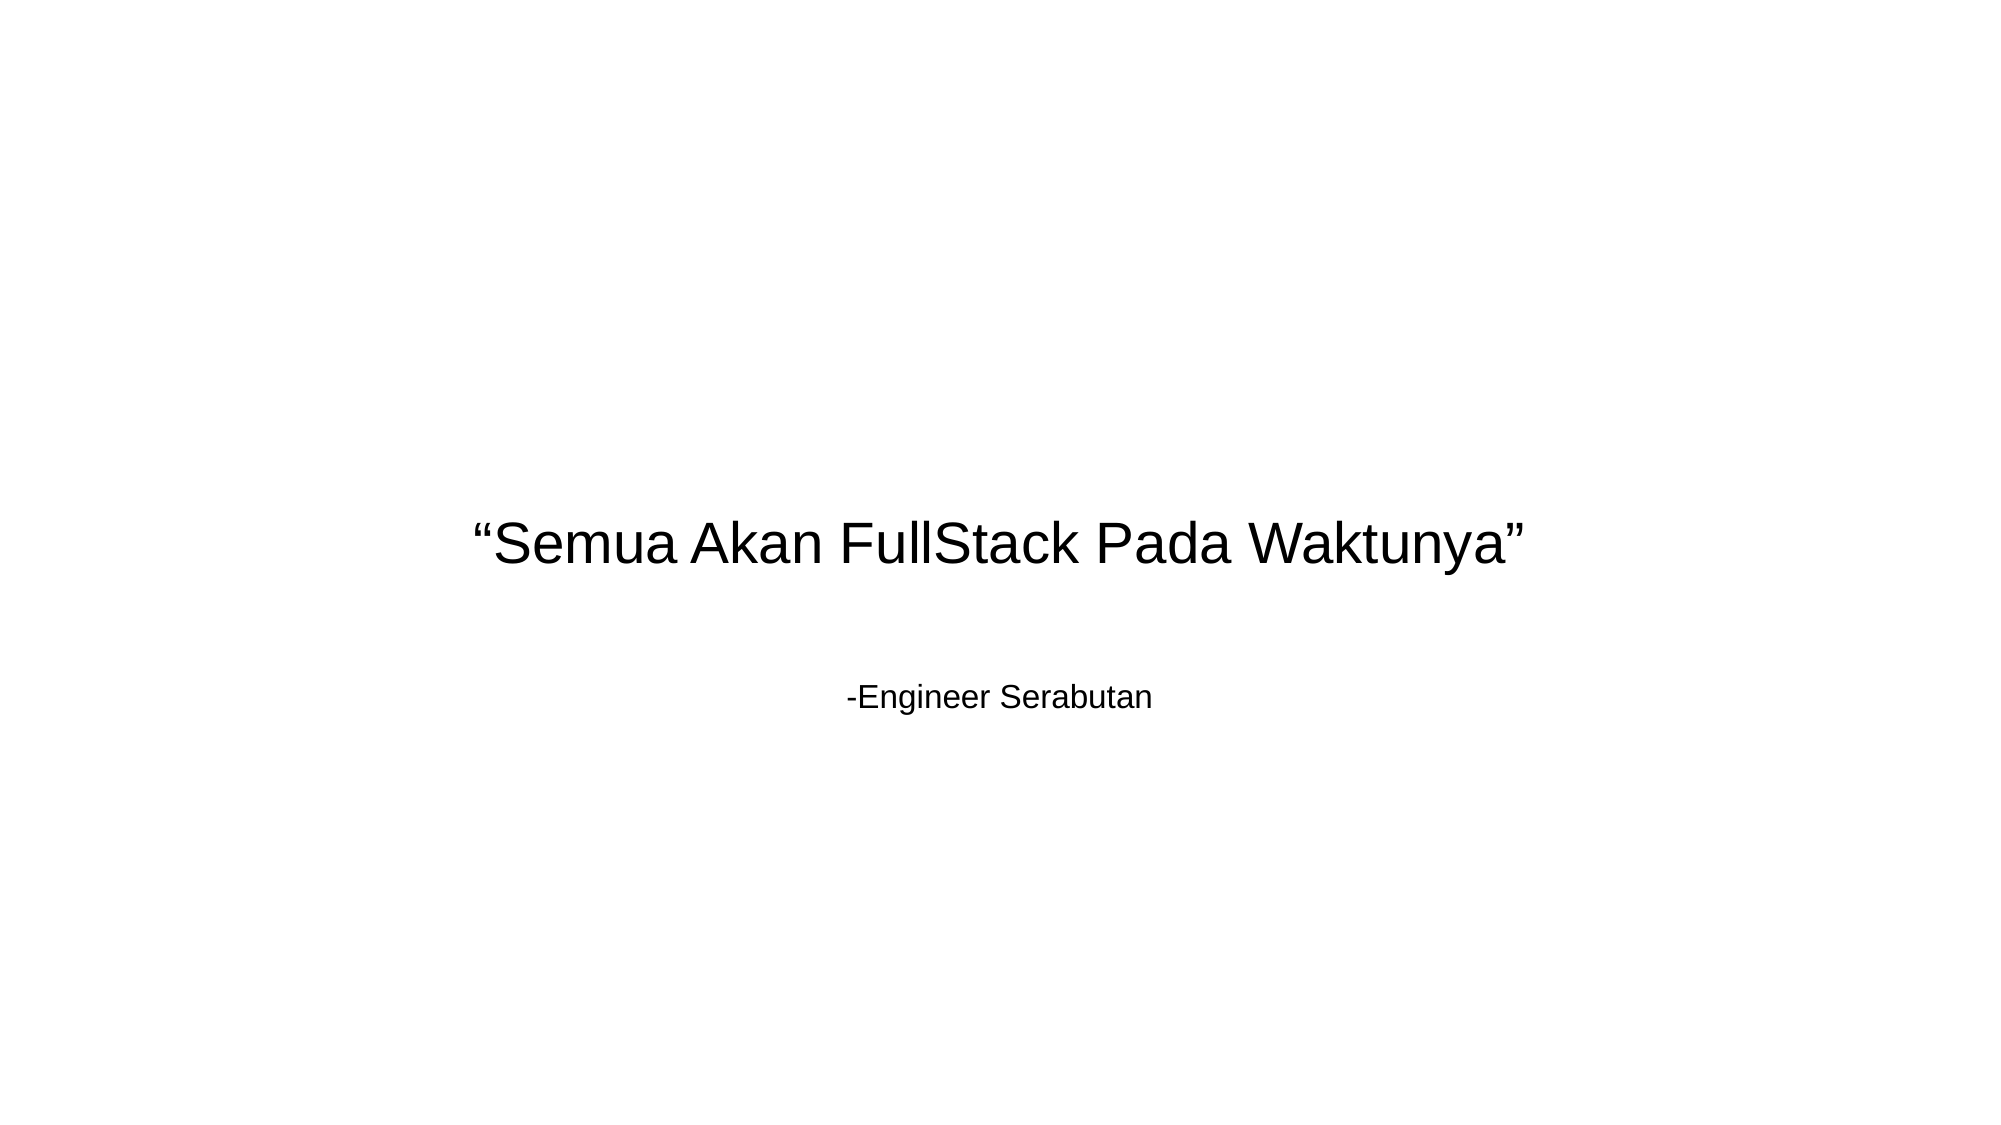

“Semua Akan FullStack Pada Waktunya”

-Engineer Serabutan